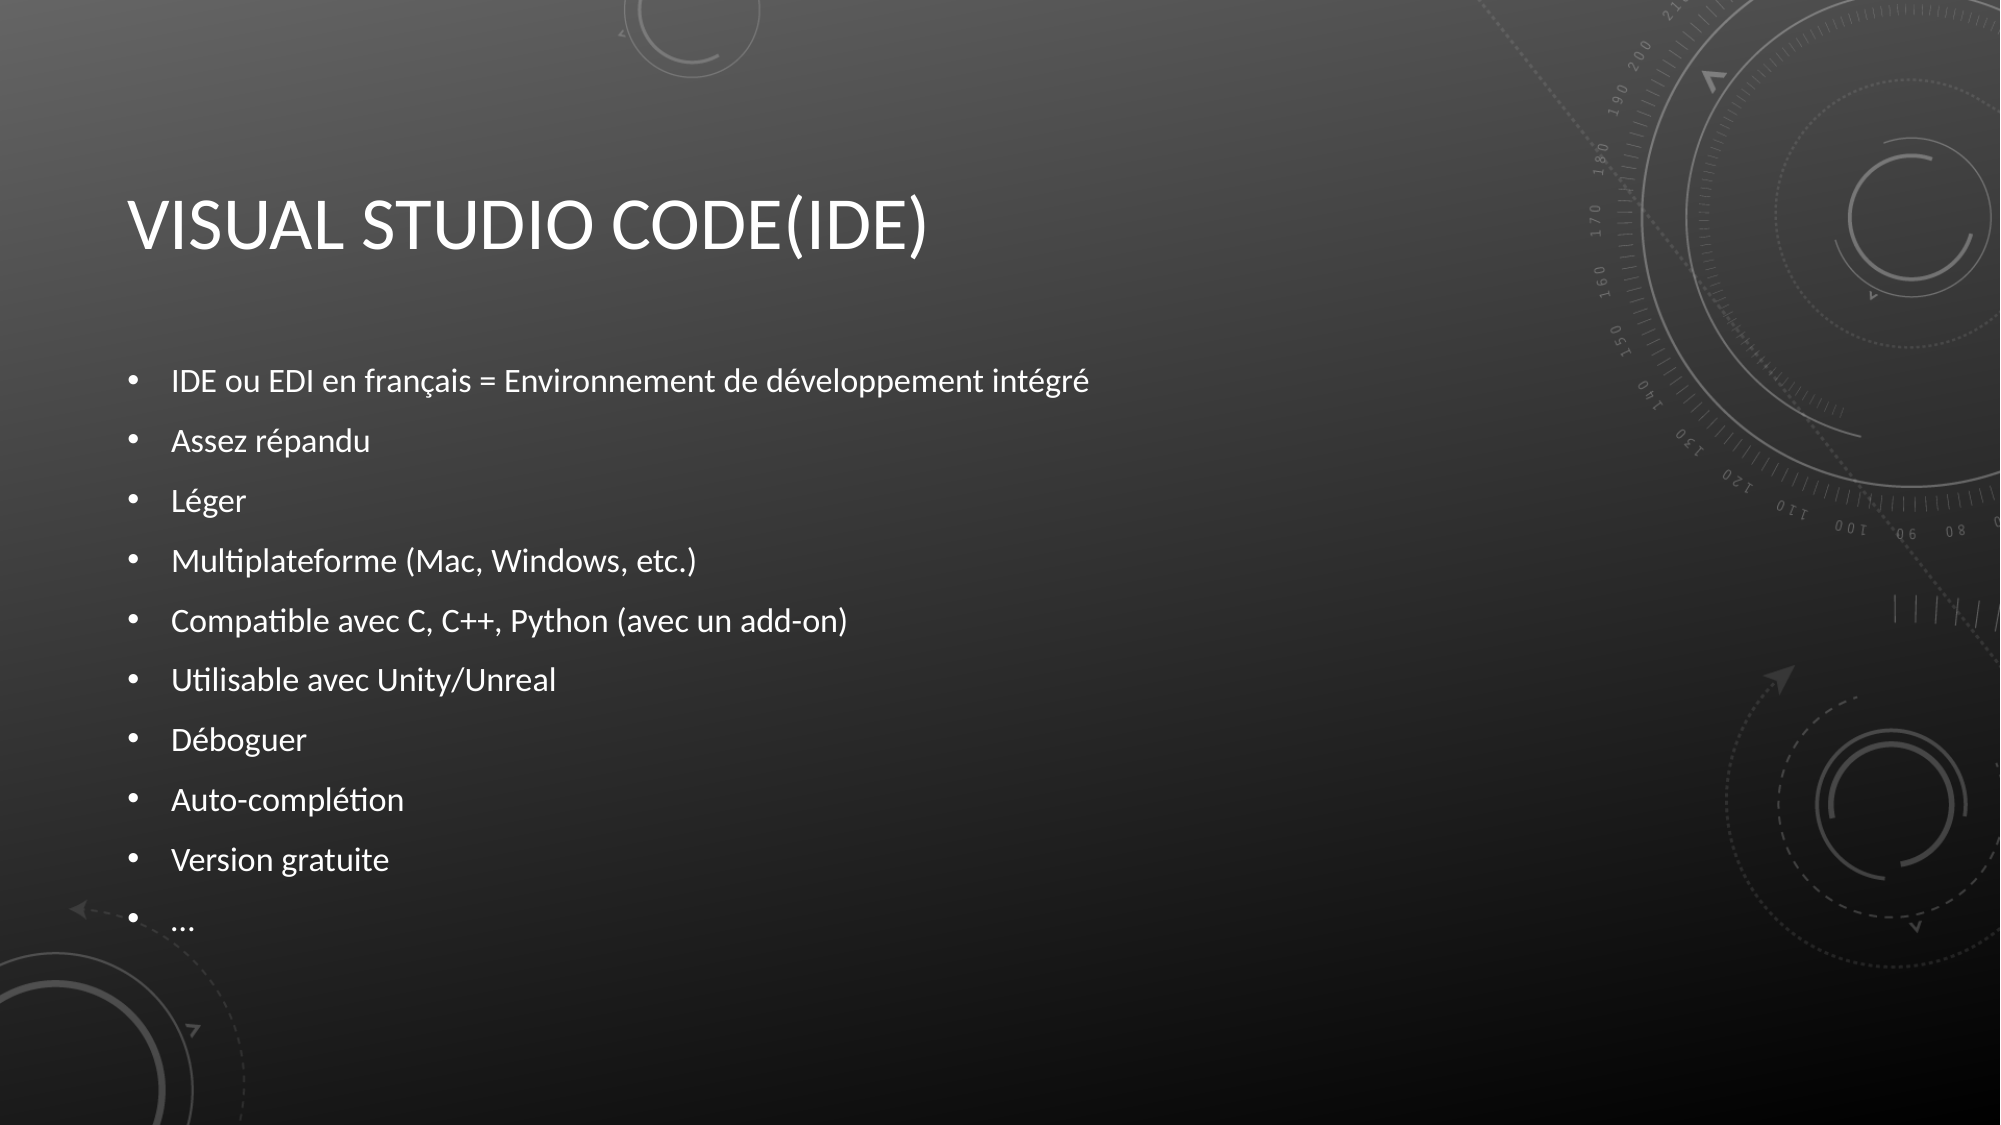

Visual Studio code(IDE)
IDE ou EDI en français = Environnement de développement intégré
Assez répandu
Léger
Multiplateforme (Mac, Windows, etc.)
Compatible avec C, C++, Python (avec un add-on)
Utilisable avec Unity/Unreal
Déboguer
Auto-complétion
Version gratuite
…